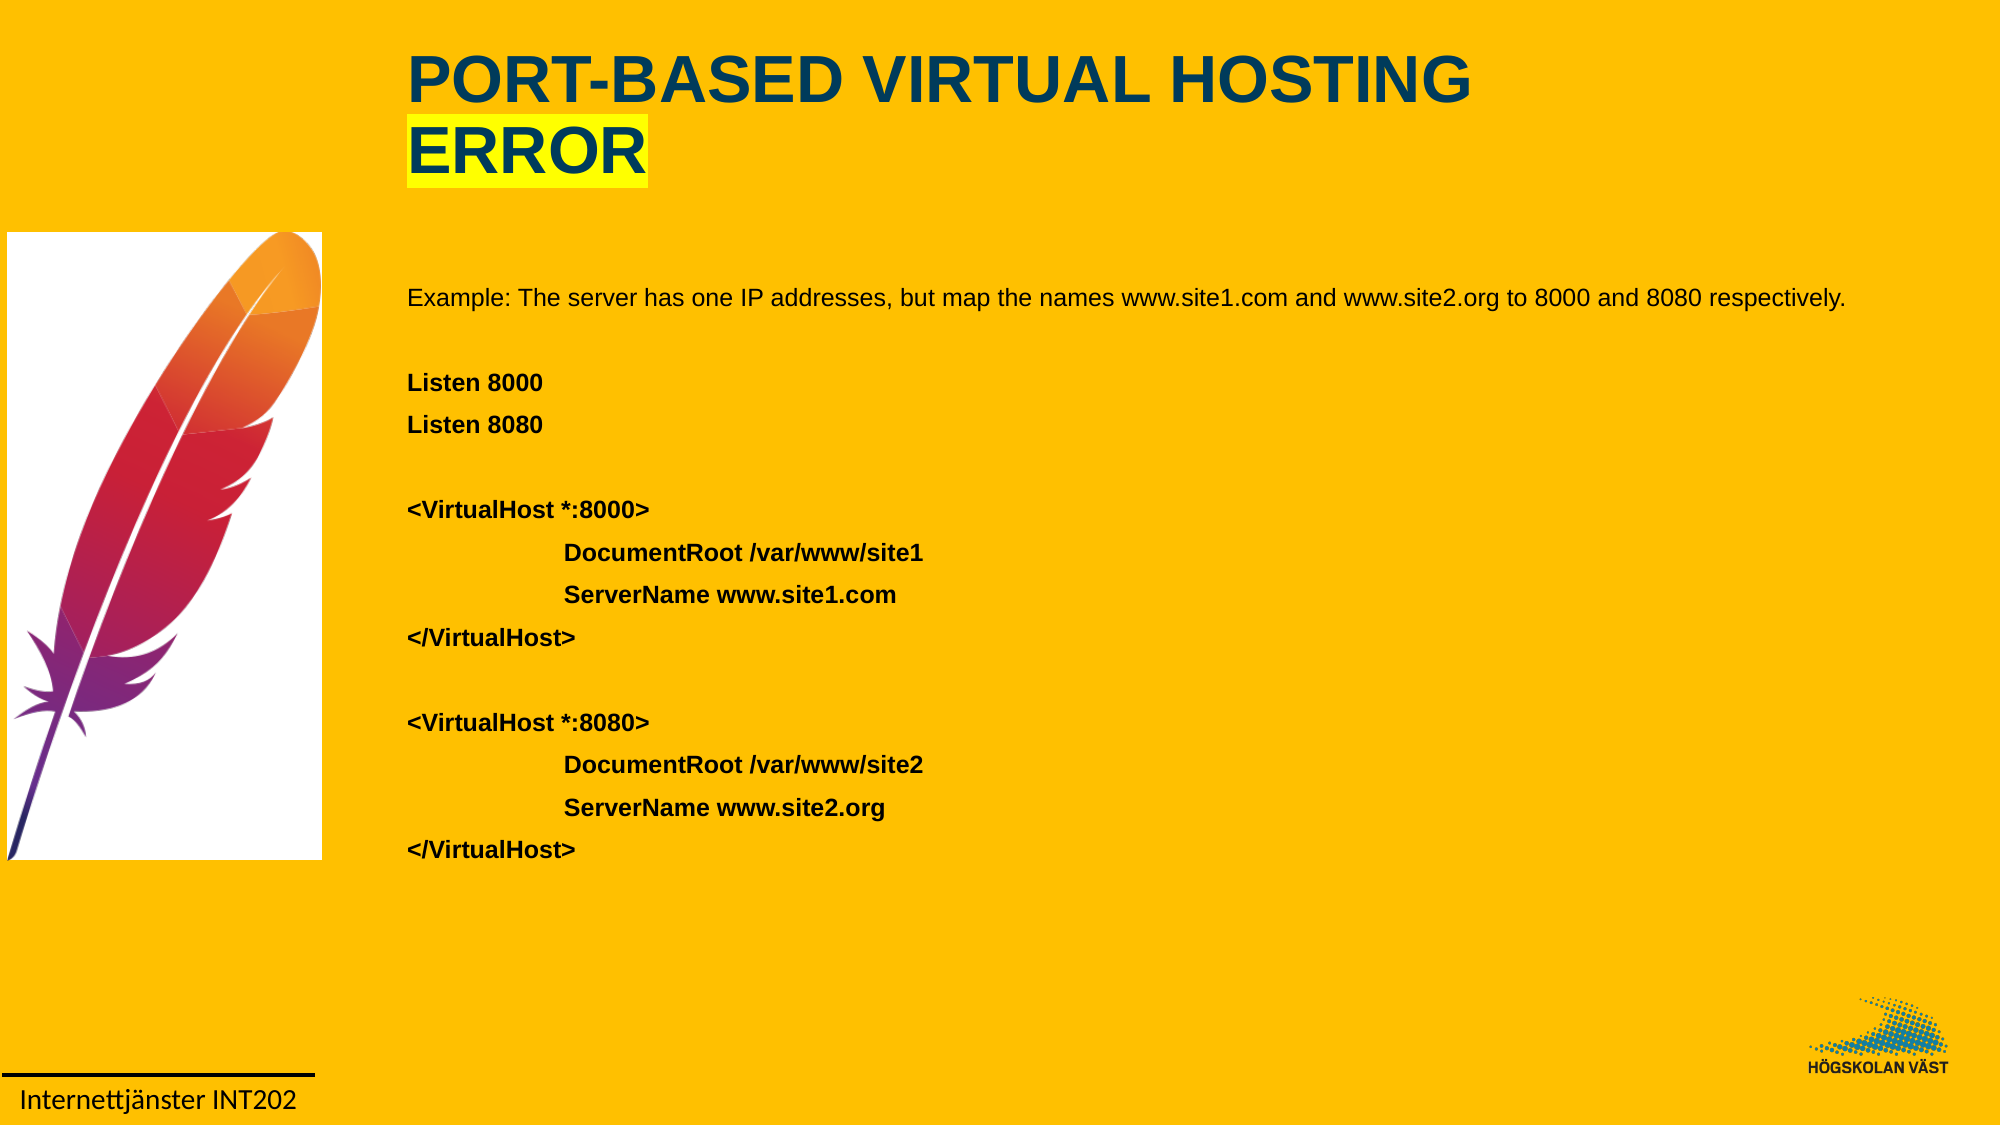

# PORT-BASED VIRTUAL HOSTING ERROR
Example: The server has one IP addresses, but map the names www.site1.com and www.site2.org to 8000 and 8080 respectively.

Listen 8000
Listen 8080

<VirtualHost *:8000>
	 DocumentRoot /var/www/site1
	 ServerName www.site1.com
</VirtualHost>

<VirtualHost *:8080>
	 DocumentRoot /var/www/site2
	 ServerName www.site2.org
</VirtualHost>